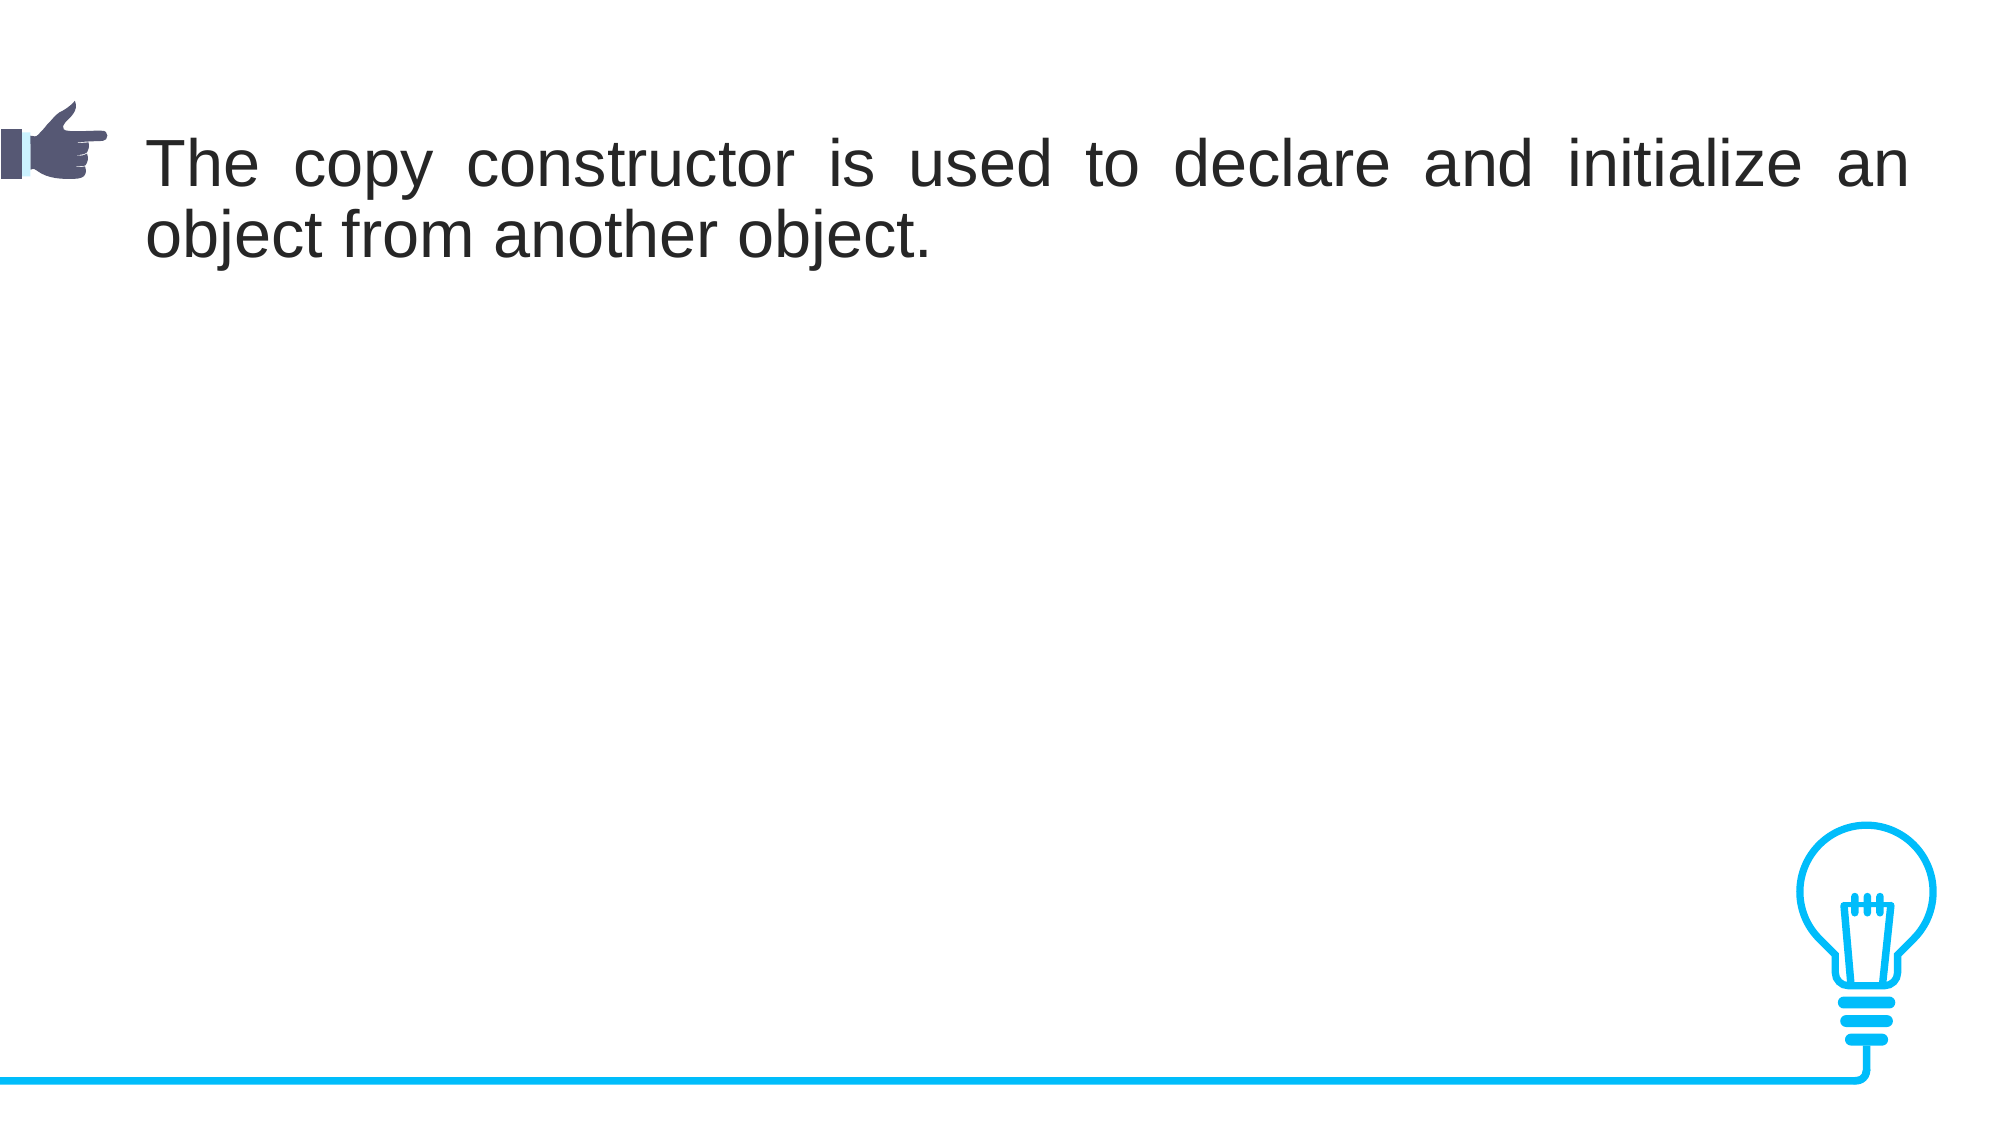

The copy constructor is used to declare and initialize an object from another object.